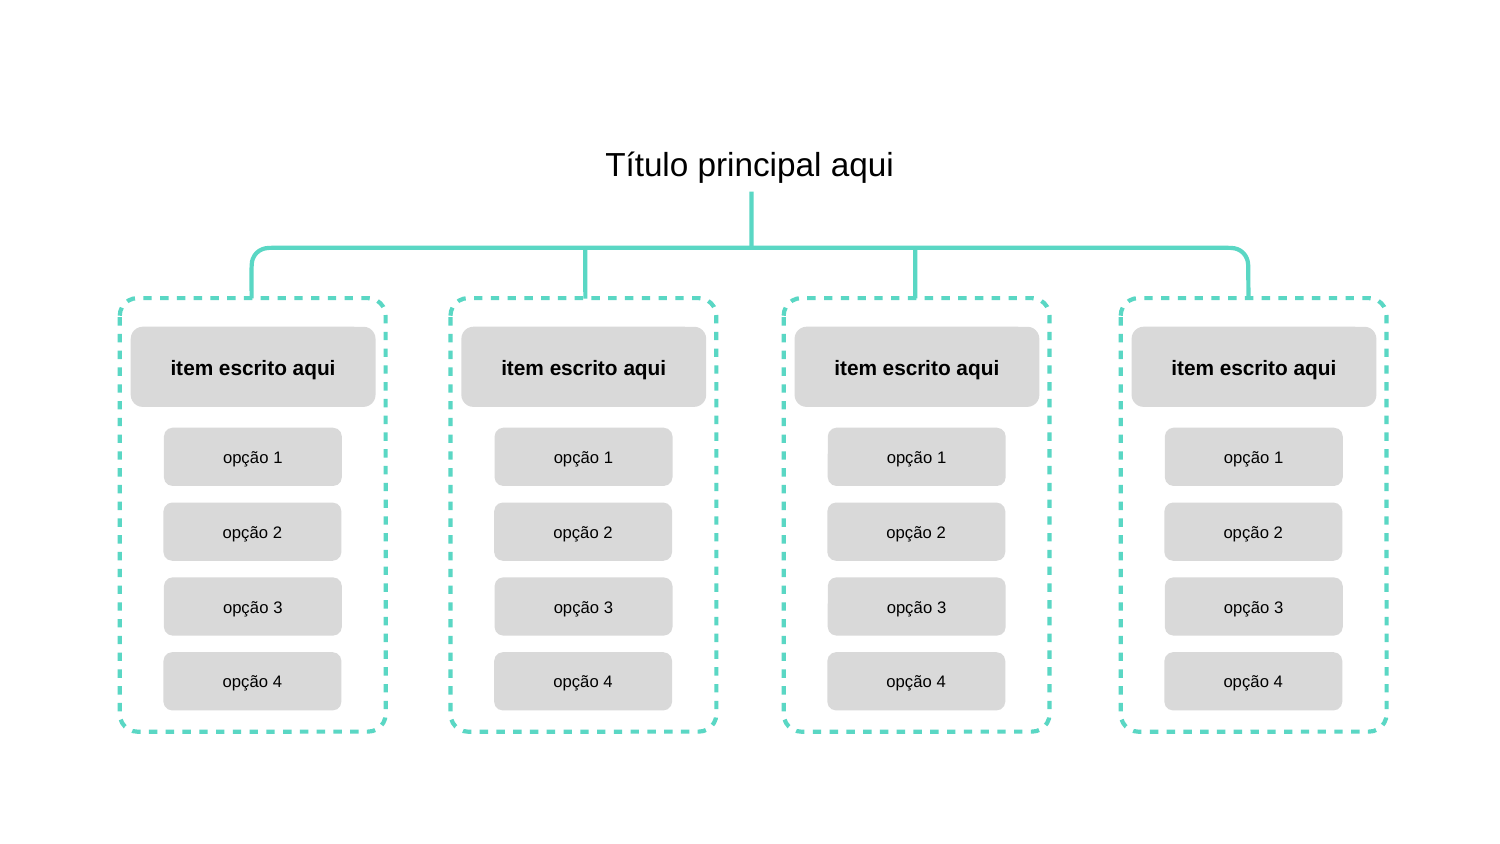

Título principal aqui

item escrito aqui
opção 1
opção 2
opção 3
opção 4

item escrito aqui
opção 1
opção 2
opção 3
opção 4

item escrito aqui
opção 1
opção 2
opção 3
opção 4

item escrito aqui
opção 1
opção 2
opção 3
opção 4